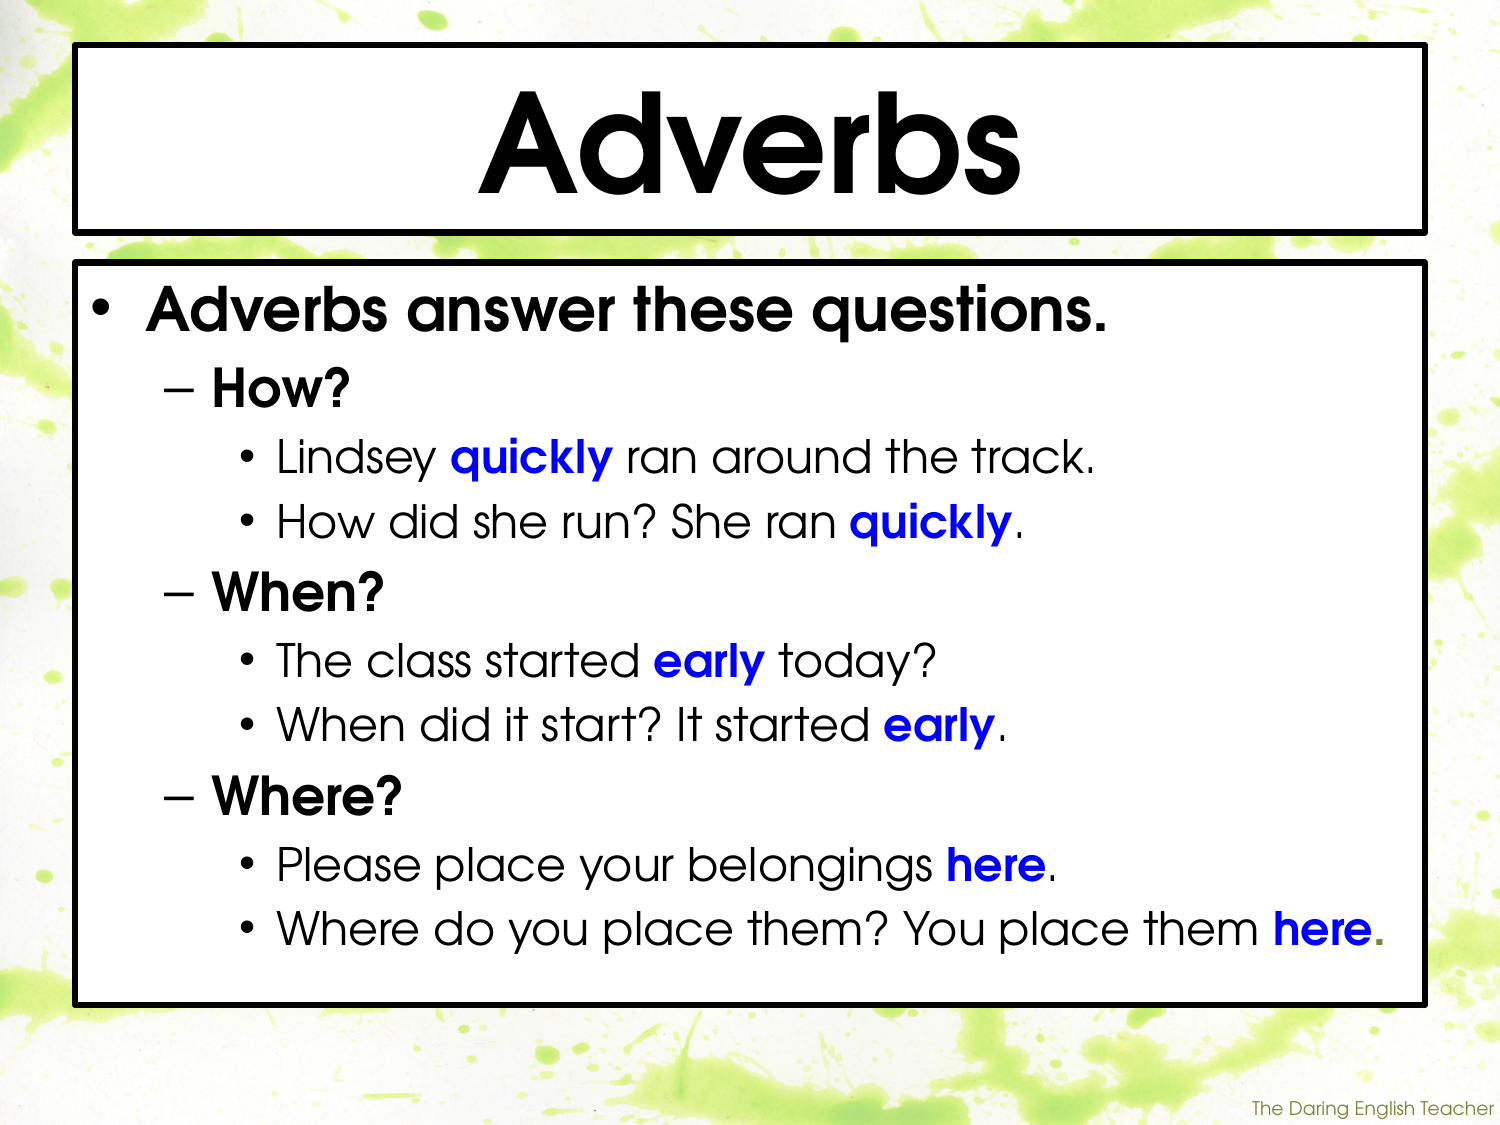

# Adverbs
Adverbs answer these questions.
How?
Lindsey quickly ran around the track.
How did she run? She ran quickly.
When?
The class started early today?
When did it start? It started early.
Where?
Please place your belongings here.
Where do you place them? You place them here.